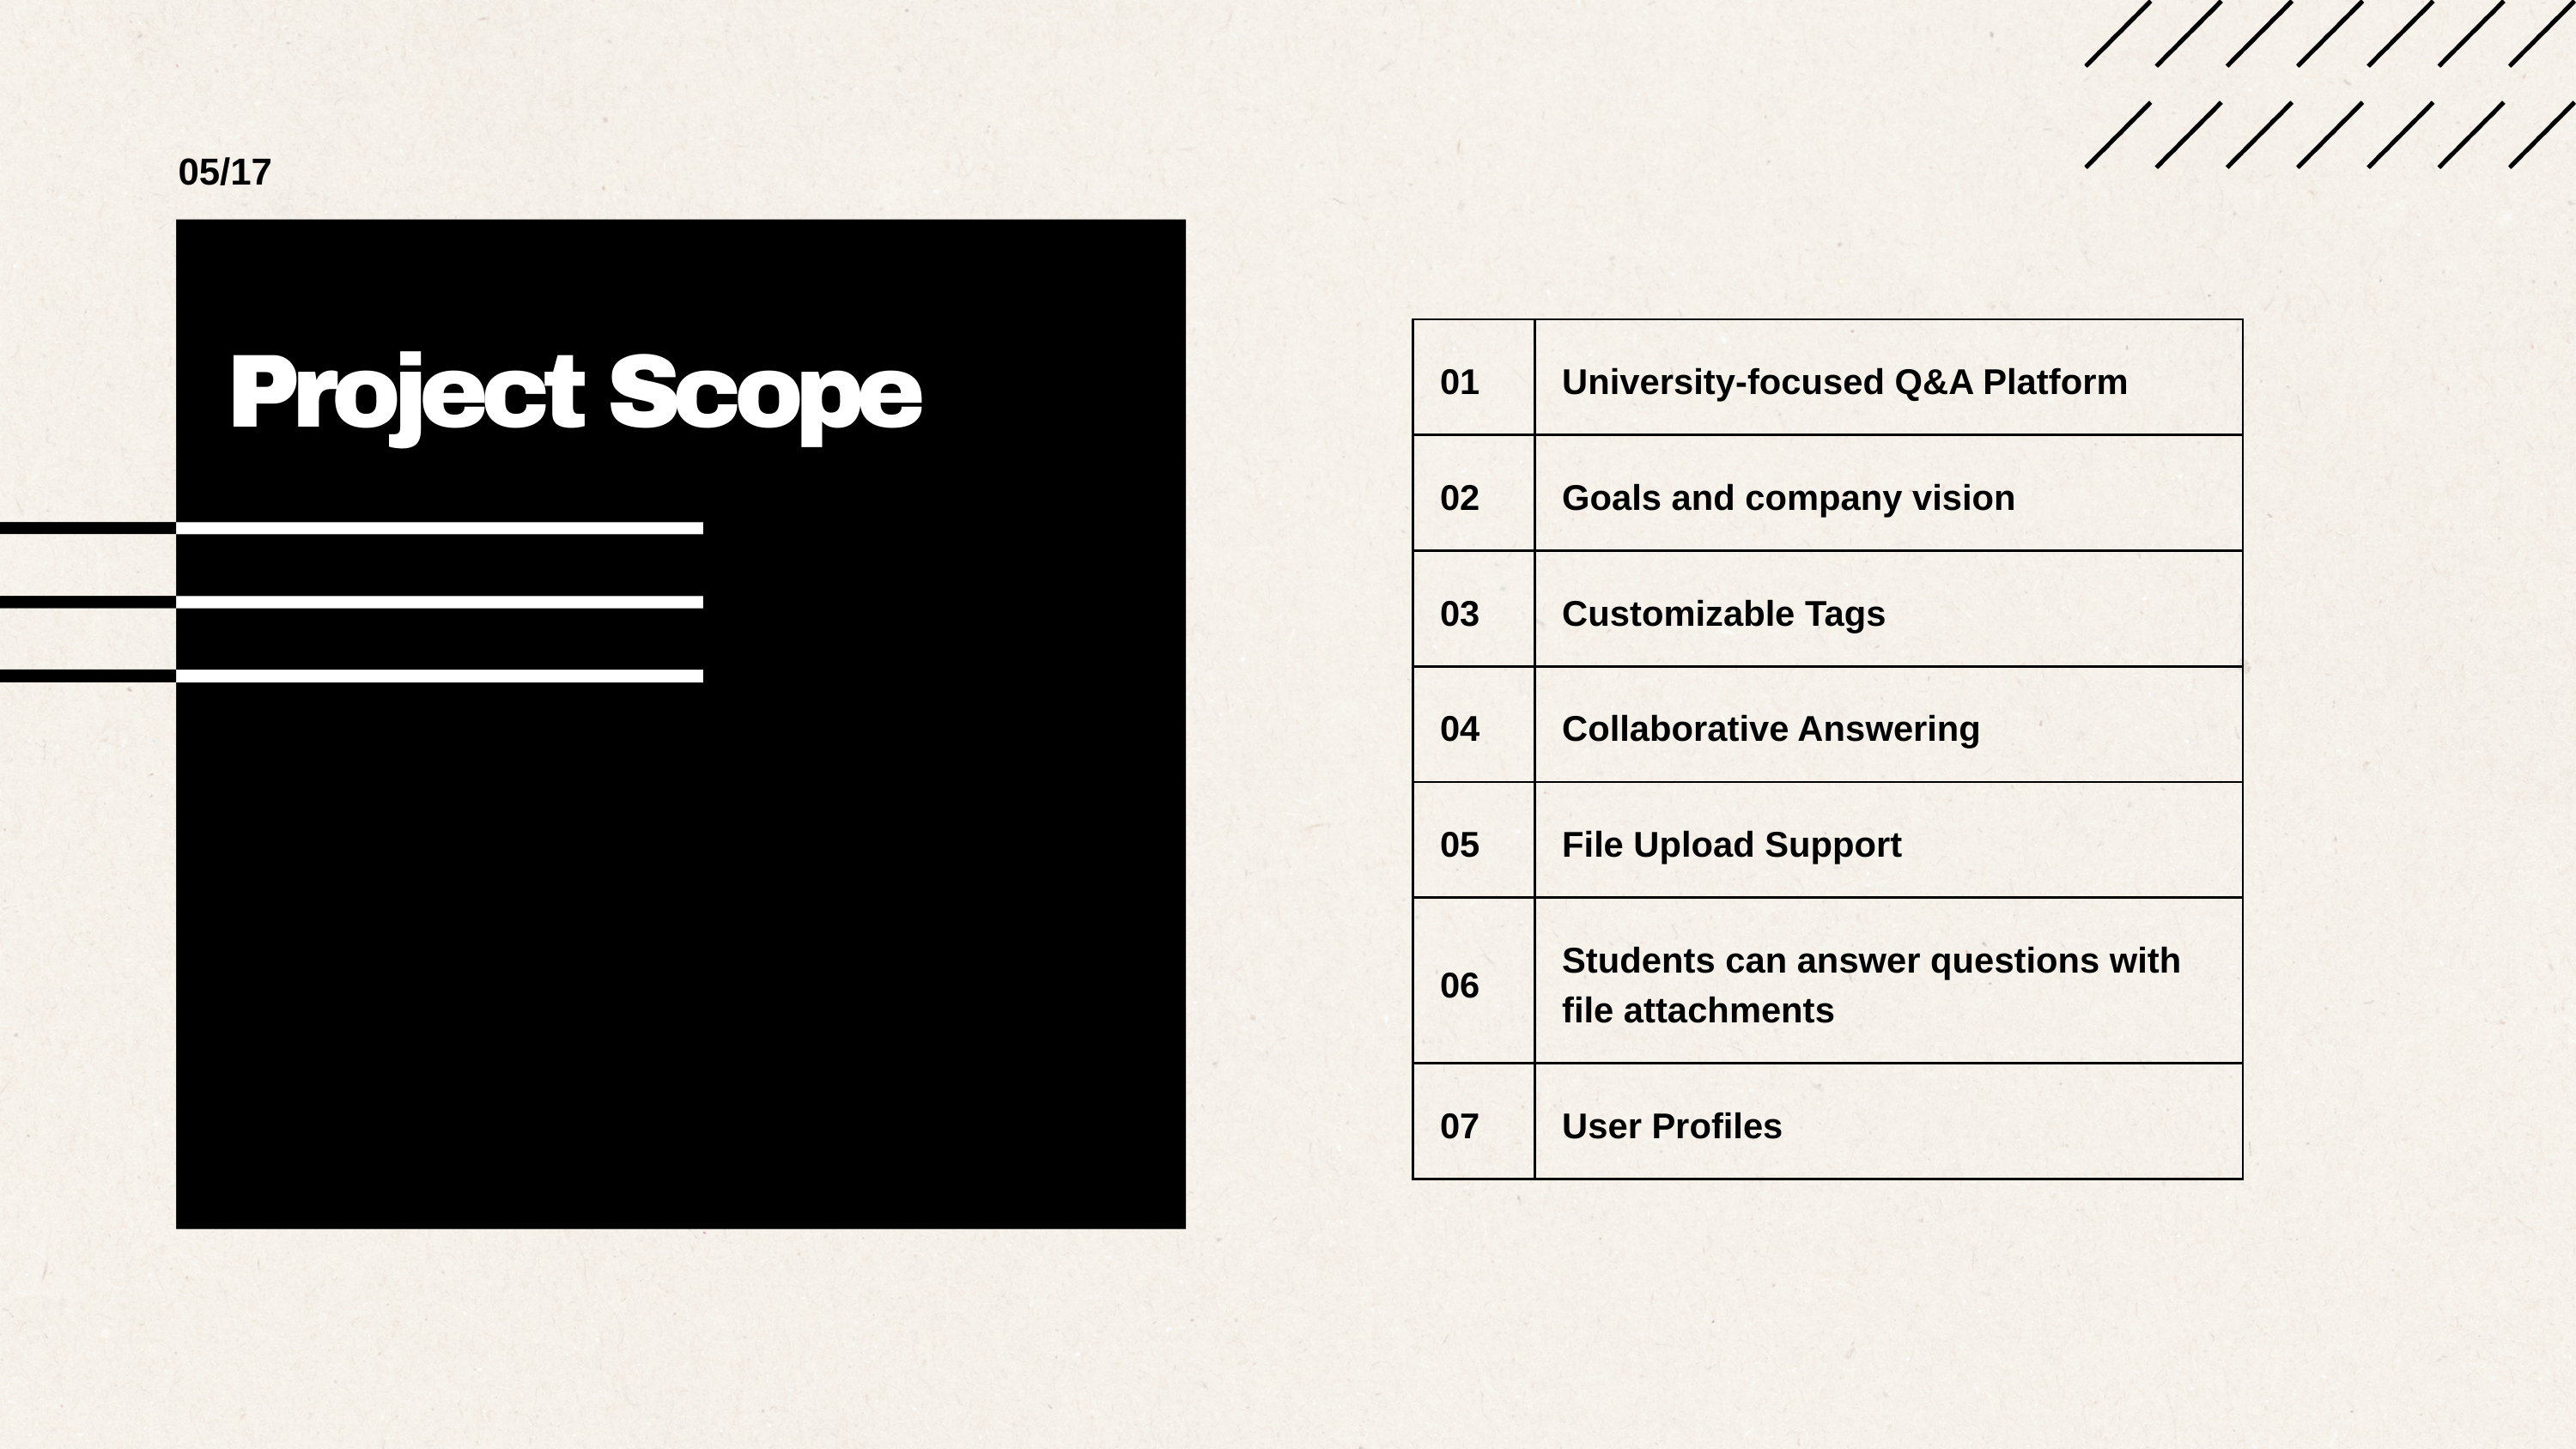

05/17

| 01 | University-focused Q&A Platform |
| --- | --- |
| 02 | Goals and company vision |
| 03 | Customizable Tags |
| 04 | Collaborative Answering |
| 05 | File Upload Support |
| 06 | Students can answer questions with file attachments |
| 07 | User Profiles |
Project Scope